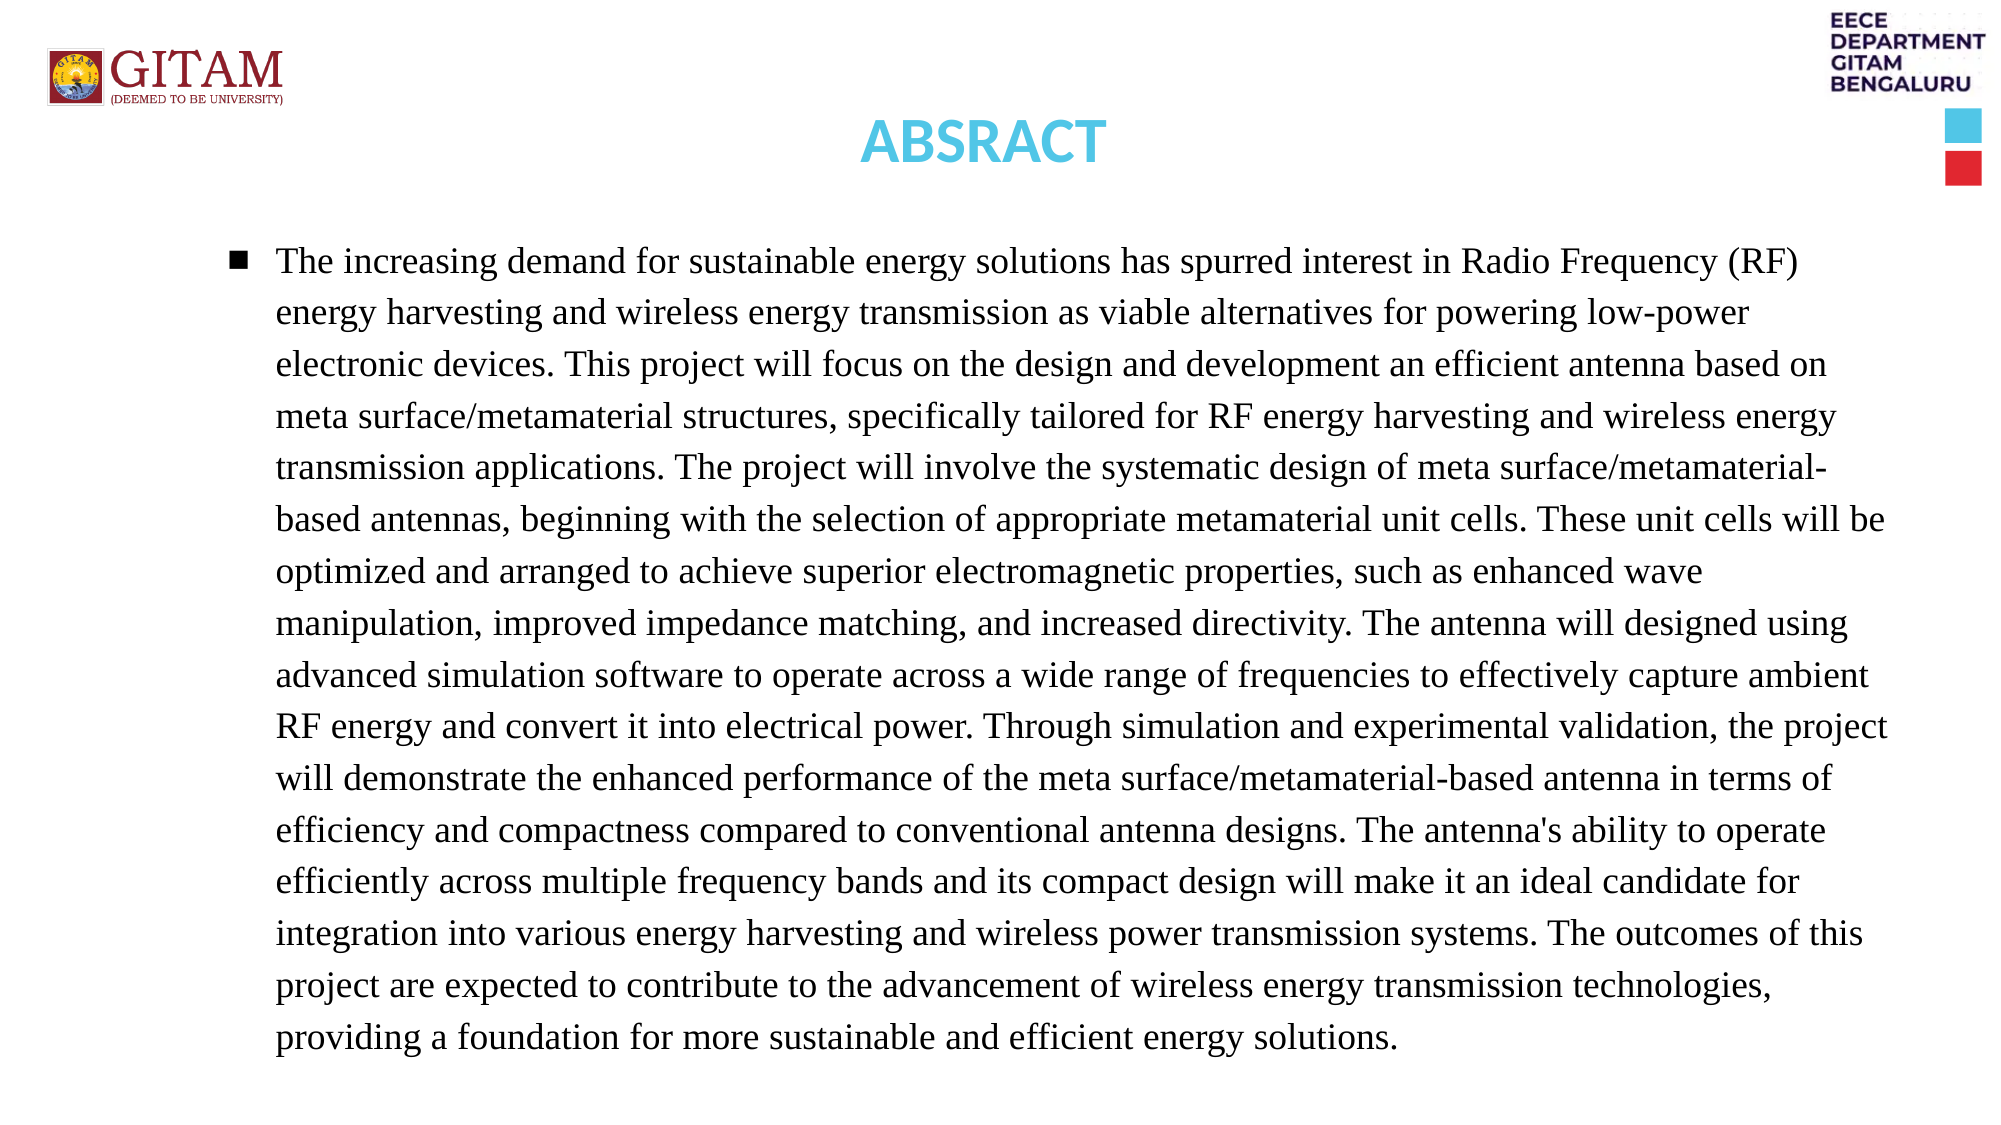

ABSRACT

The increasing demand for sustainable energy solutions has spurred interest in Radio Frequency (RF) energy harvesting and wireless energy transmission as viable alternatives for powering low-power electronic devices. This project will focus on the design and development an efficient antenna based on meta surface/metamaterial structures, specifically tailored for RF energy harvesting and wireless energy transmission applications. The project will involve the systematic design of meta surface/metamaterial-based antennas, beginning with the selection of appropriate metamaterial unit cells. These unit cells will be optimized and arranged to achieve superior electromagnetic properties, such as enhanced wave manipulation, improved impedance matching, and increased directivity. The antenna will designed using advanced simulation software to operate across a wide range of frequencies to effectively capture ambient RF energy and convert it into electrical power. Through simulation and experimental validation, the project will demonstrate the enhanced performance of the meta surface/metamaterial-based antenna in terms of efficiency and compactness compared to conventional antenna designs. The antenna's ability to operate efficiently across multiple frequency bands and its compact design will make it an ideal candidate for integration into various energy harvesting and wireless power transmission systems. The outcomes of this project are expected to contribute to the advancement of wireless energy transmission technologies, providing a foundation for more sustainable and efficient energy solutions.​

4